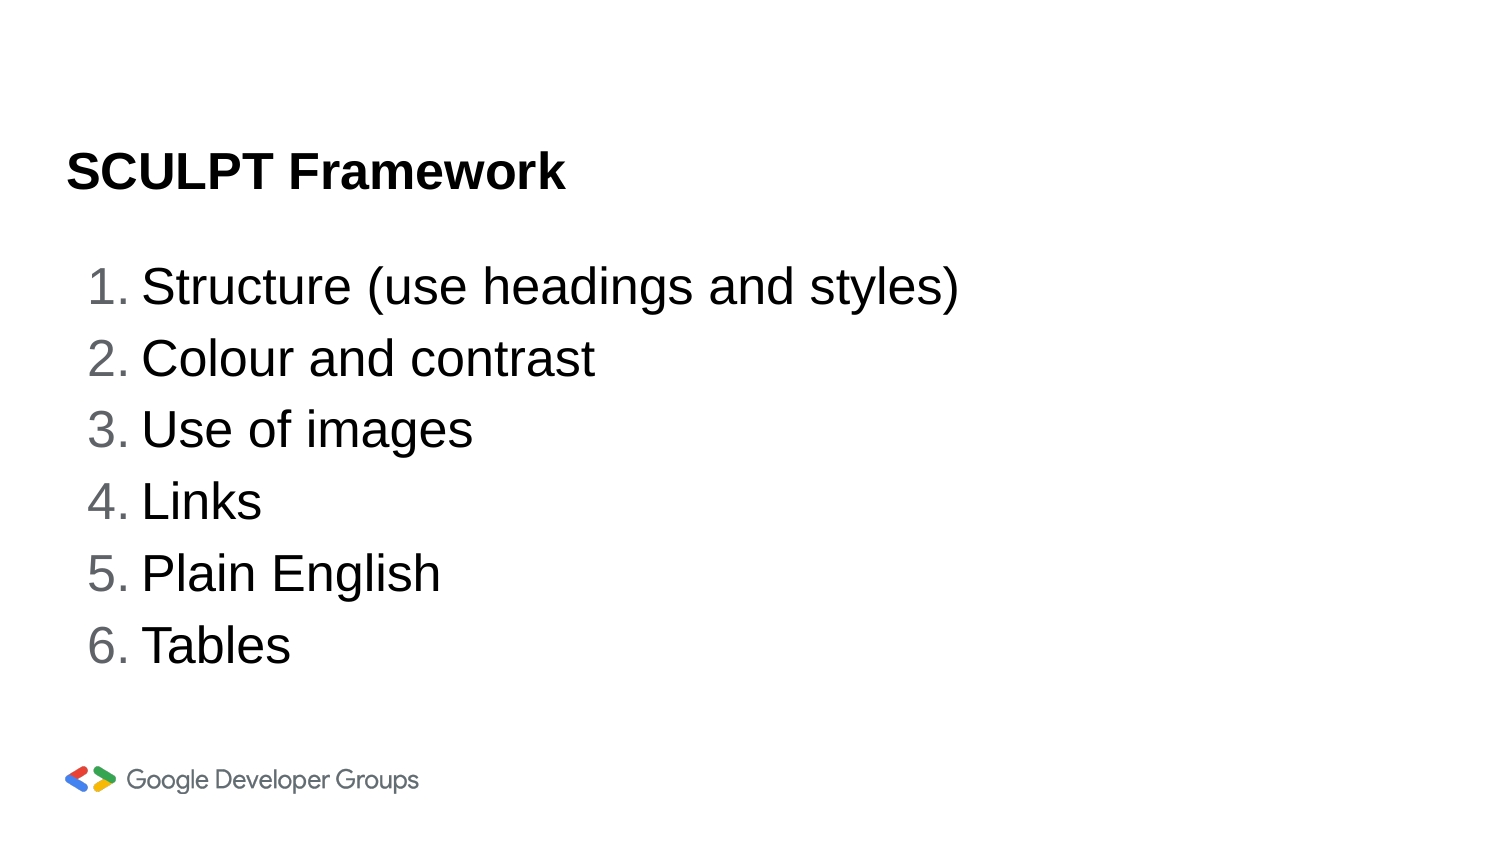

# SCULPT Framework
Structure (use headings and styles)
Colour and contrast
Use of images
Links
Plain English
Tables